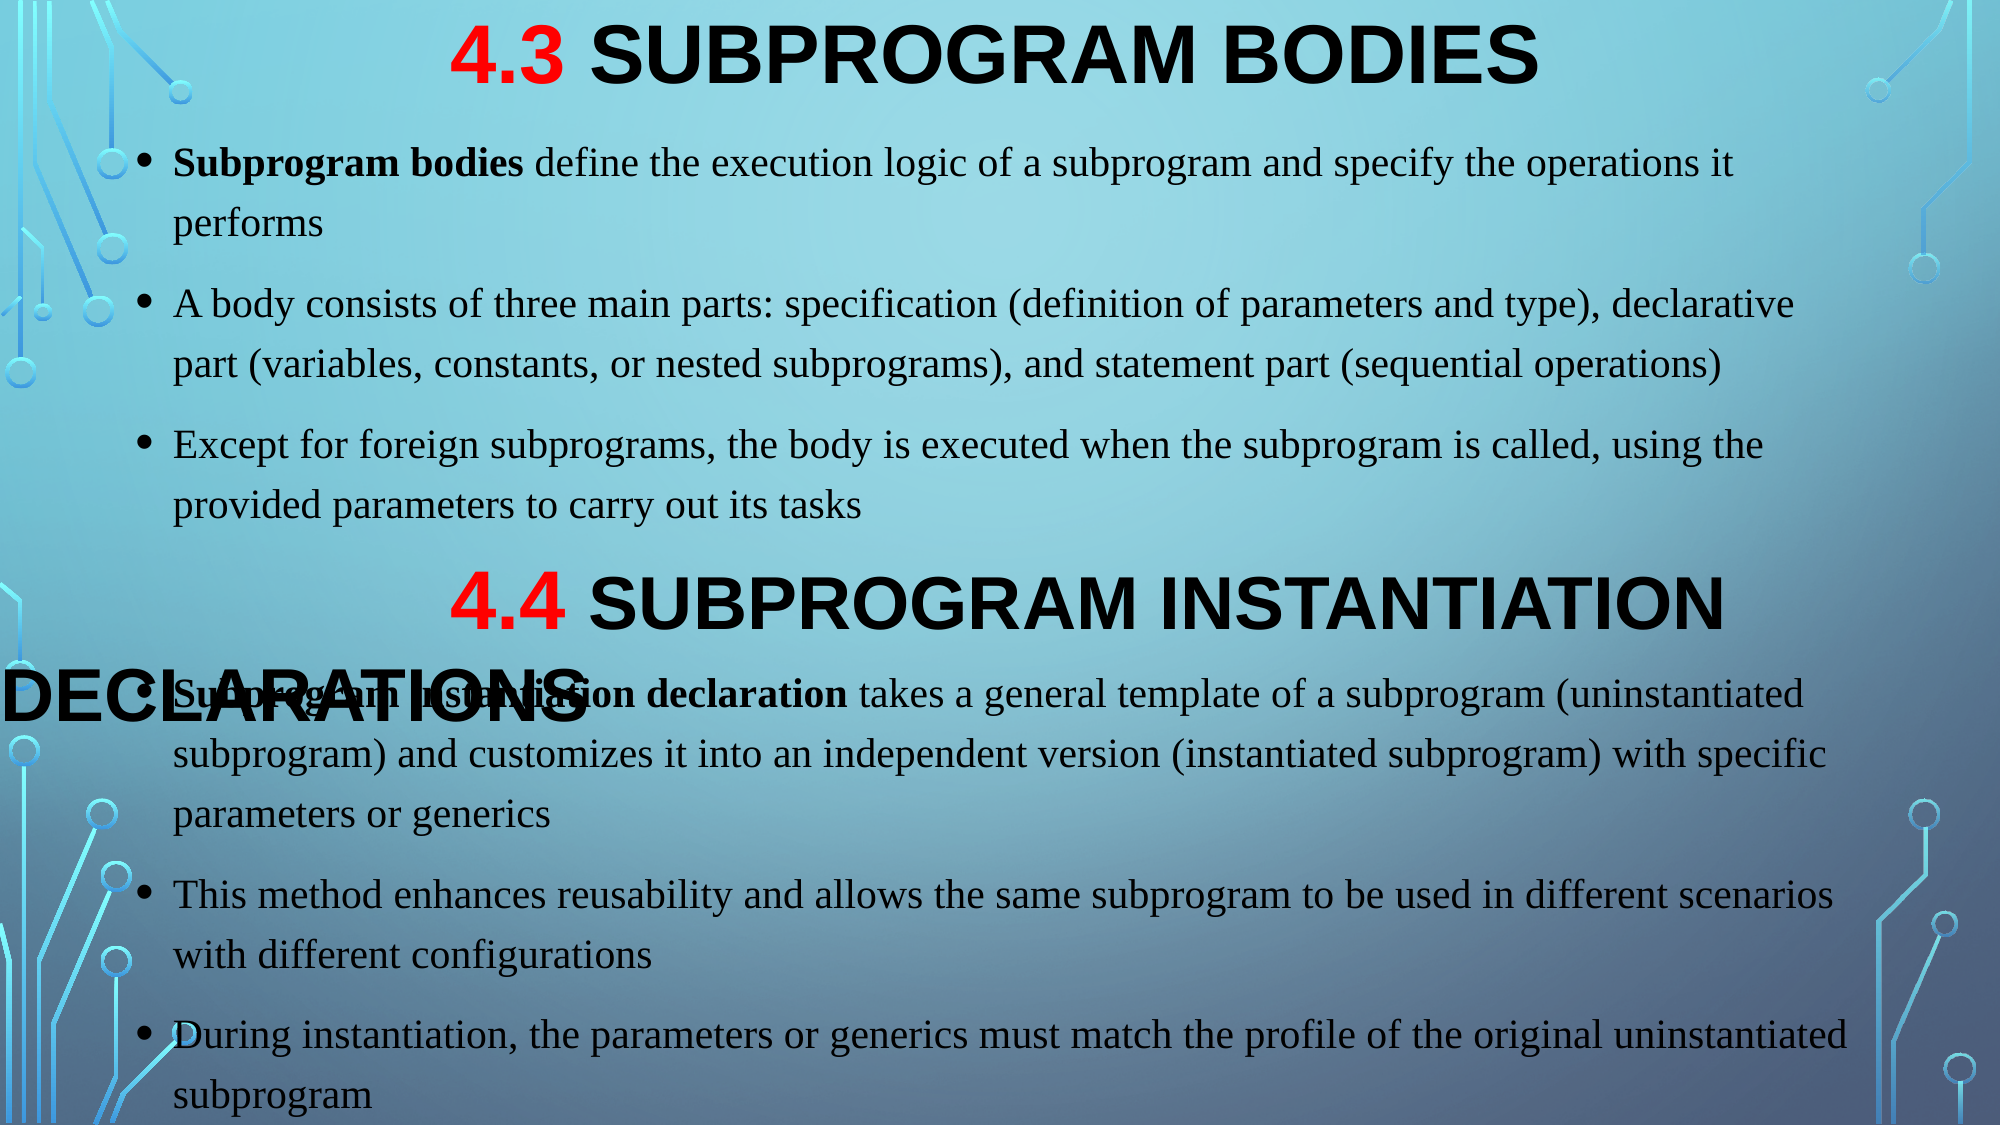

4.3 SUBPROGRAM BODIES
Subprogram bodies define the execution logic of a subprogram and specify the operations it performs
A body consists of three main parts: specification (definition of parameters and type), declarative part (variables, constants, or nested subprograms), and statement part (sequential operations)
Except for foreign subprograms, the body is executed when the subprogram is called, using the provided parameters to carry out its tasks

			4.4 SUBPROGRAM INSTANTIATION DECLARATIONS
Subprogram instantiation declaration takes a general template of a subprogram (uninstantiated subprogram) and customizes it into an independent version (instantiated subprogram) with specific parameters or generics
This method enhances reusability and allows the same subprogram to be used in different scenarios with different configurations
During instantiation, the parameters or generics must match the profile of the original uninstantiated subprogram